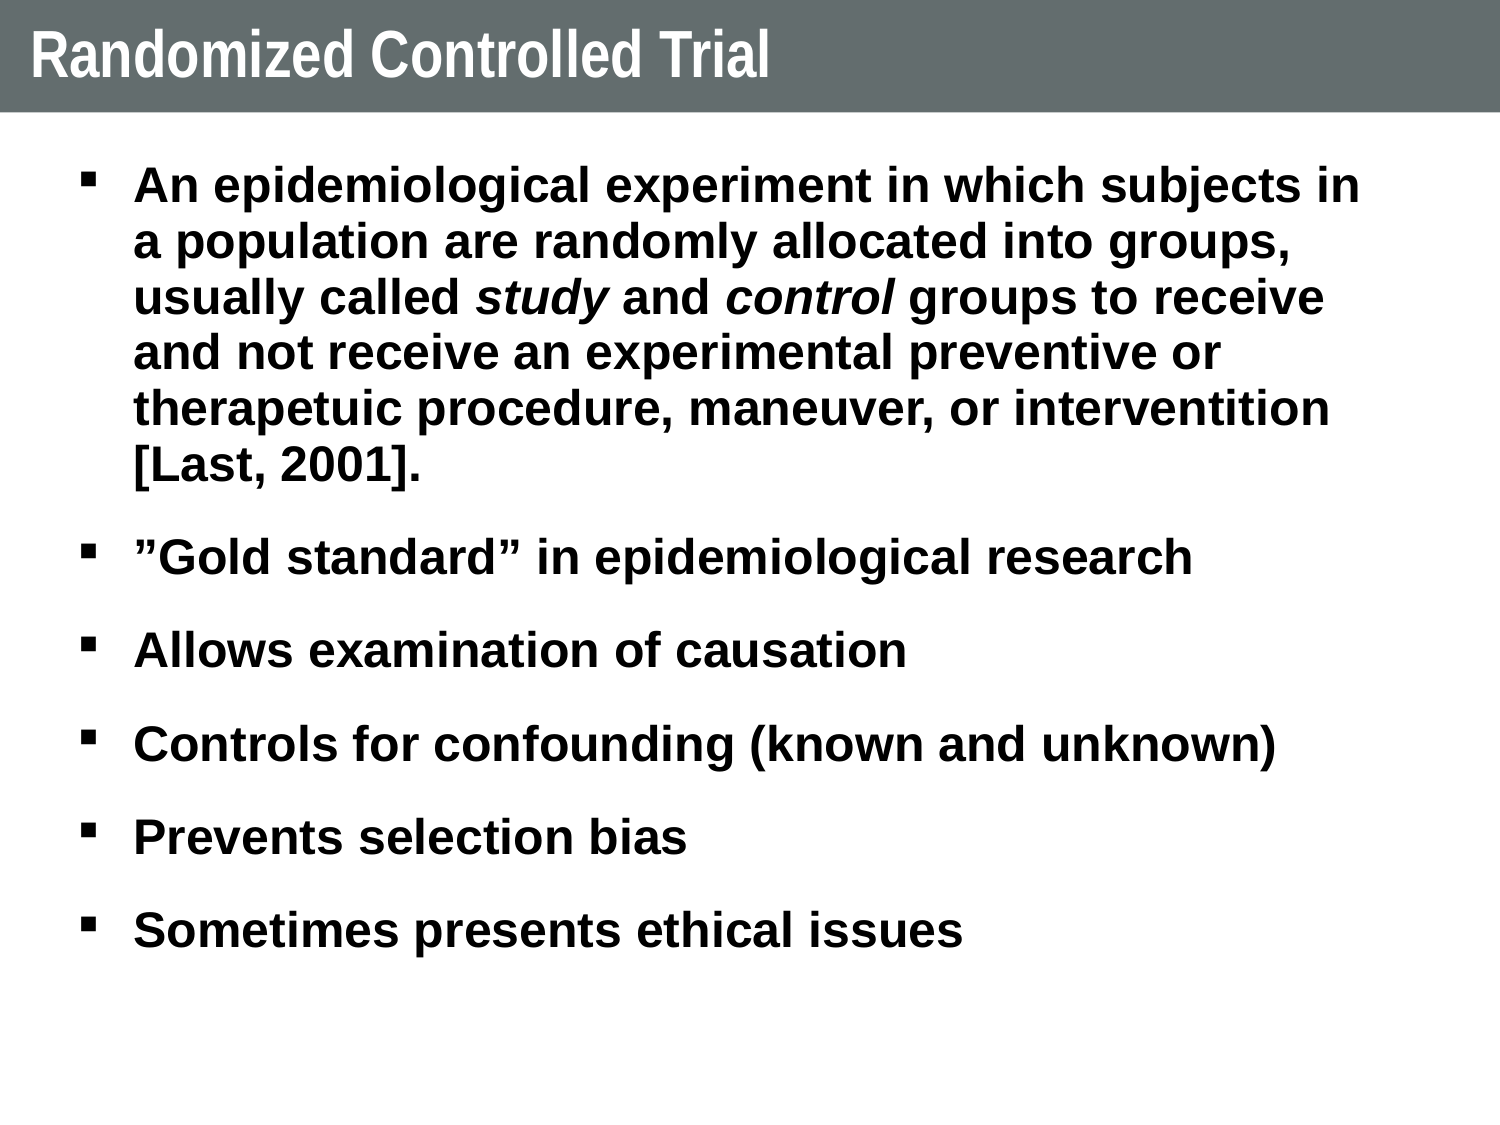

# Randomized Controlled Trial
An epidemiological experiment in which subjects in a population are randomly allocated into groups, usually called study and control groups to receive and not receive an experimental preventive or therapetuic procedure, maneuver, or interventition [Last, 2001].
”Gold standard” in epidemiological research
Allows examination of causation
Controls for confounding (known and unknown)
Prevents selection bias
Sometimes presents ethical issues